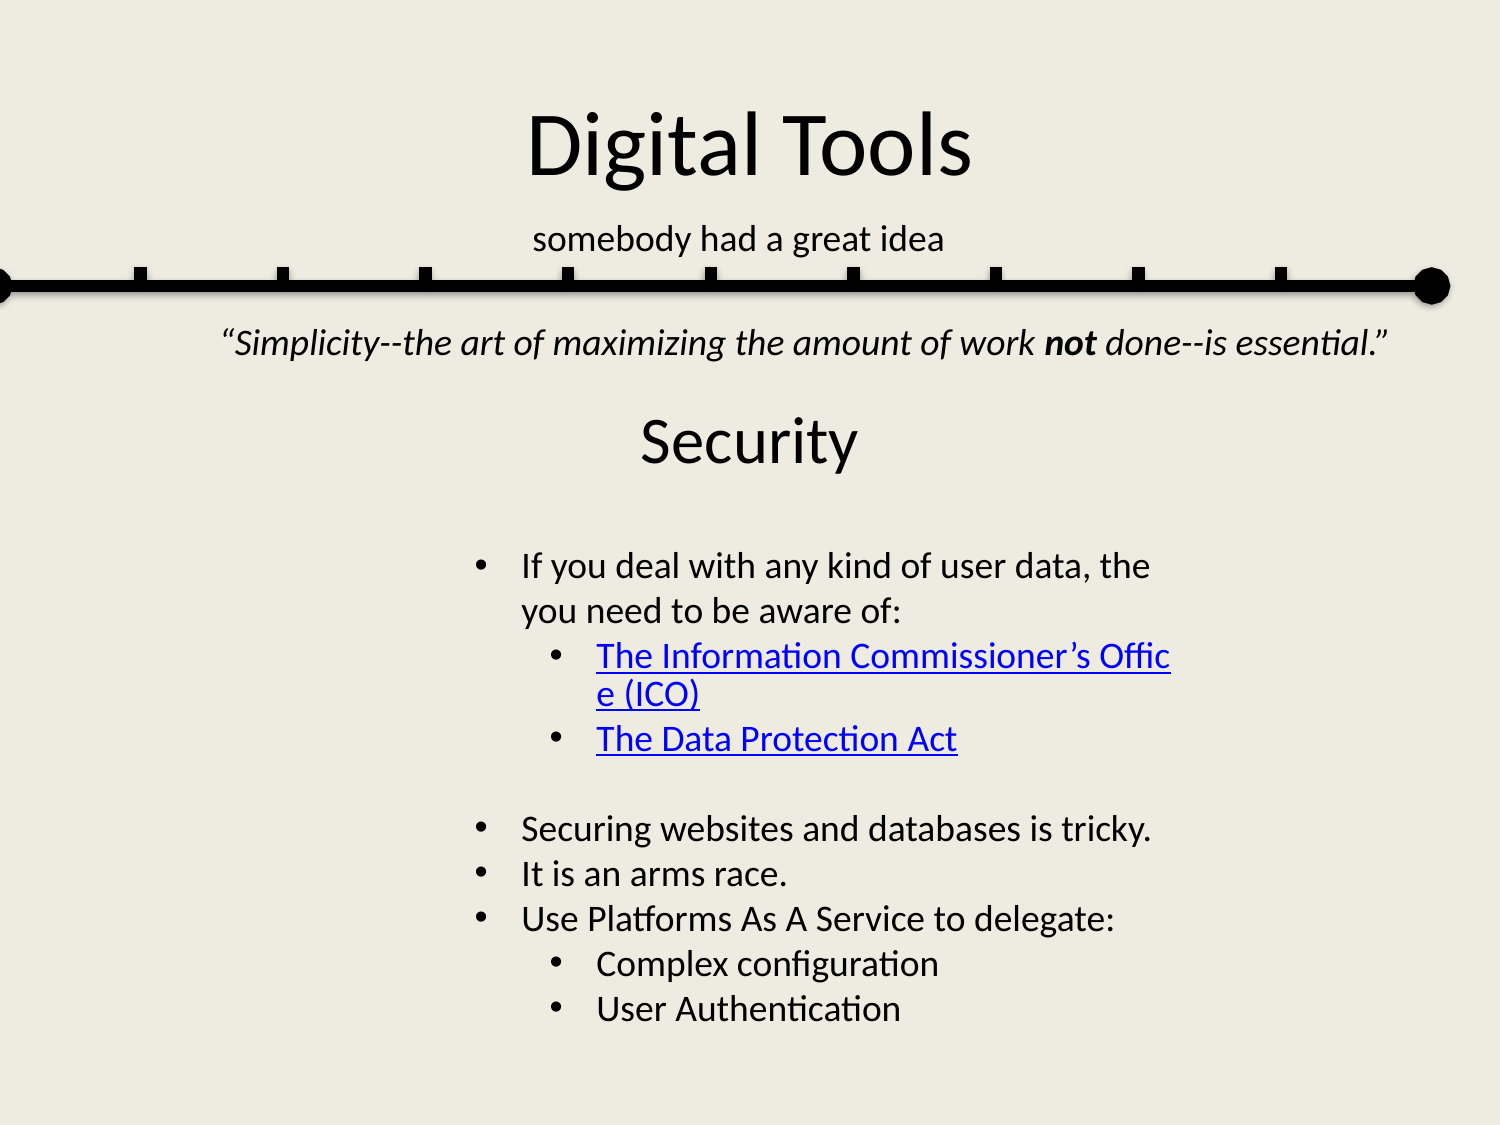

# Digital Tools
somebody had a great idea
“Simplicity--the art of maximizing the amount of work not done--is essential.”
Security
If you deal with any kind of user data, the you need to be aware of:
The Information Commissioner’s Office (ICO)
The Data Protection Act

Securing websites and databases is tricky.
It is an arms race.
Use Platforms As A Service to delegate:
Complex configuration
User Authentication